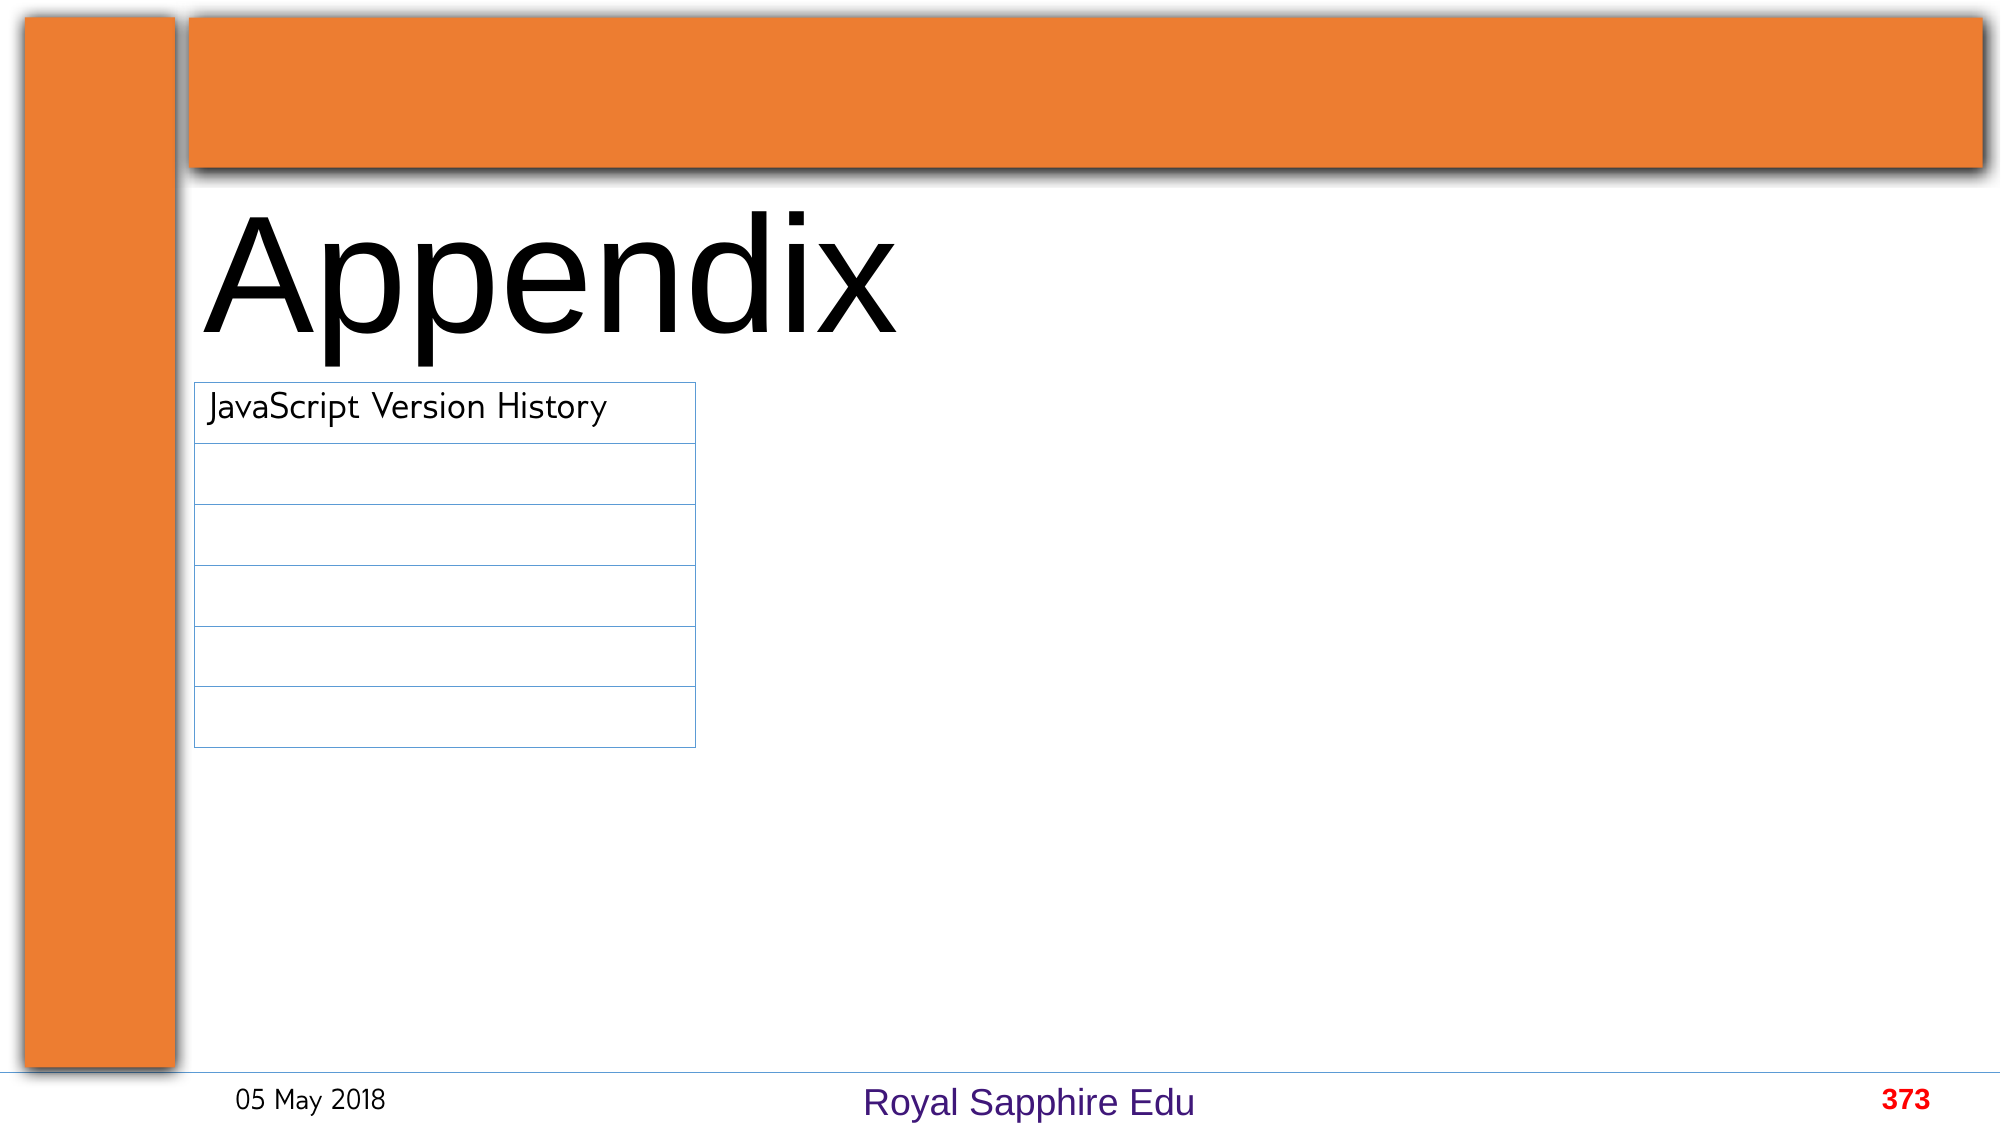

| JavaScript Version History |
| --- |
|  |
|  |
|  |
|  |
|  |
05 May 2018
373